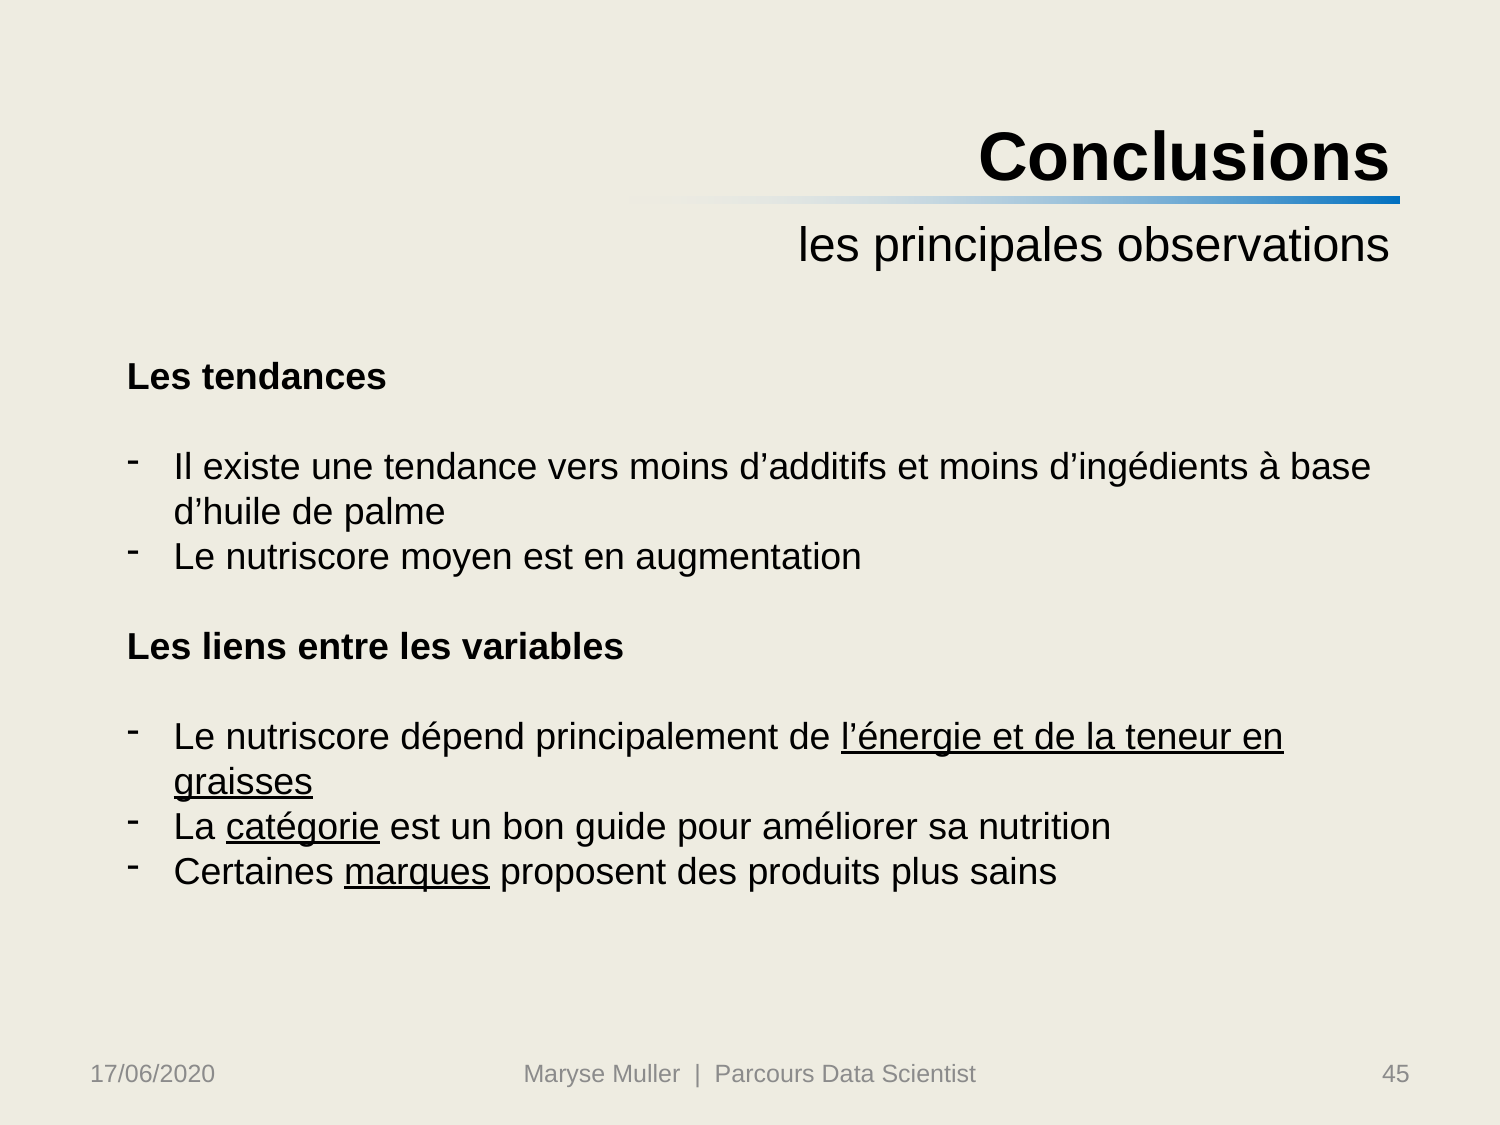

# Conclusions les principales observations

Lignes directrices

Y a-t-il une tendance vers des produits sains ?

Quels sont les variables déterminantes d’une nourriture saine ?

Y a-t-il des catégories à privilégier pour une nourriture saine ?

Y a-t-il des marques globalement meilleures sur l’ensemble des catégories ?
Les tendances

Il existe une tendance vers moins d’additifs et moins d’ingédients à base d’huile de palme
Le nutriscore moyen est en augmentation

Les liens entre les variables

Le nutriscore dépend principalement de l’énergie et de la teneur en graisses
La catégorie est un bon guide pour améliorer sa nutrition
Certaines marques proposent des produits plus sains

17/06/2020
Maryse Muller  |  Parcours Data Scientist
45